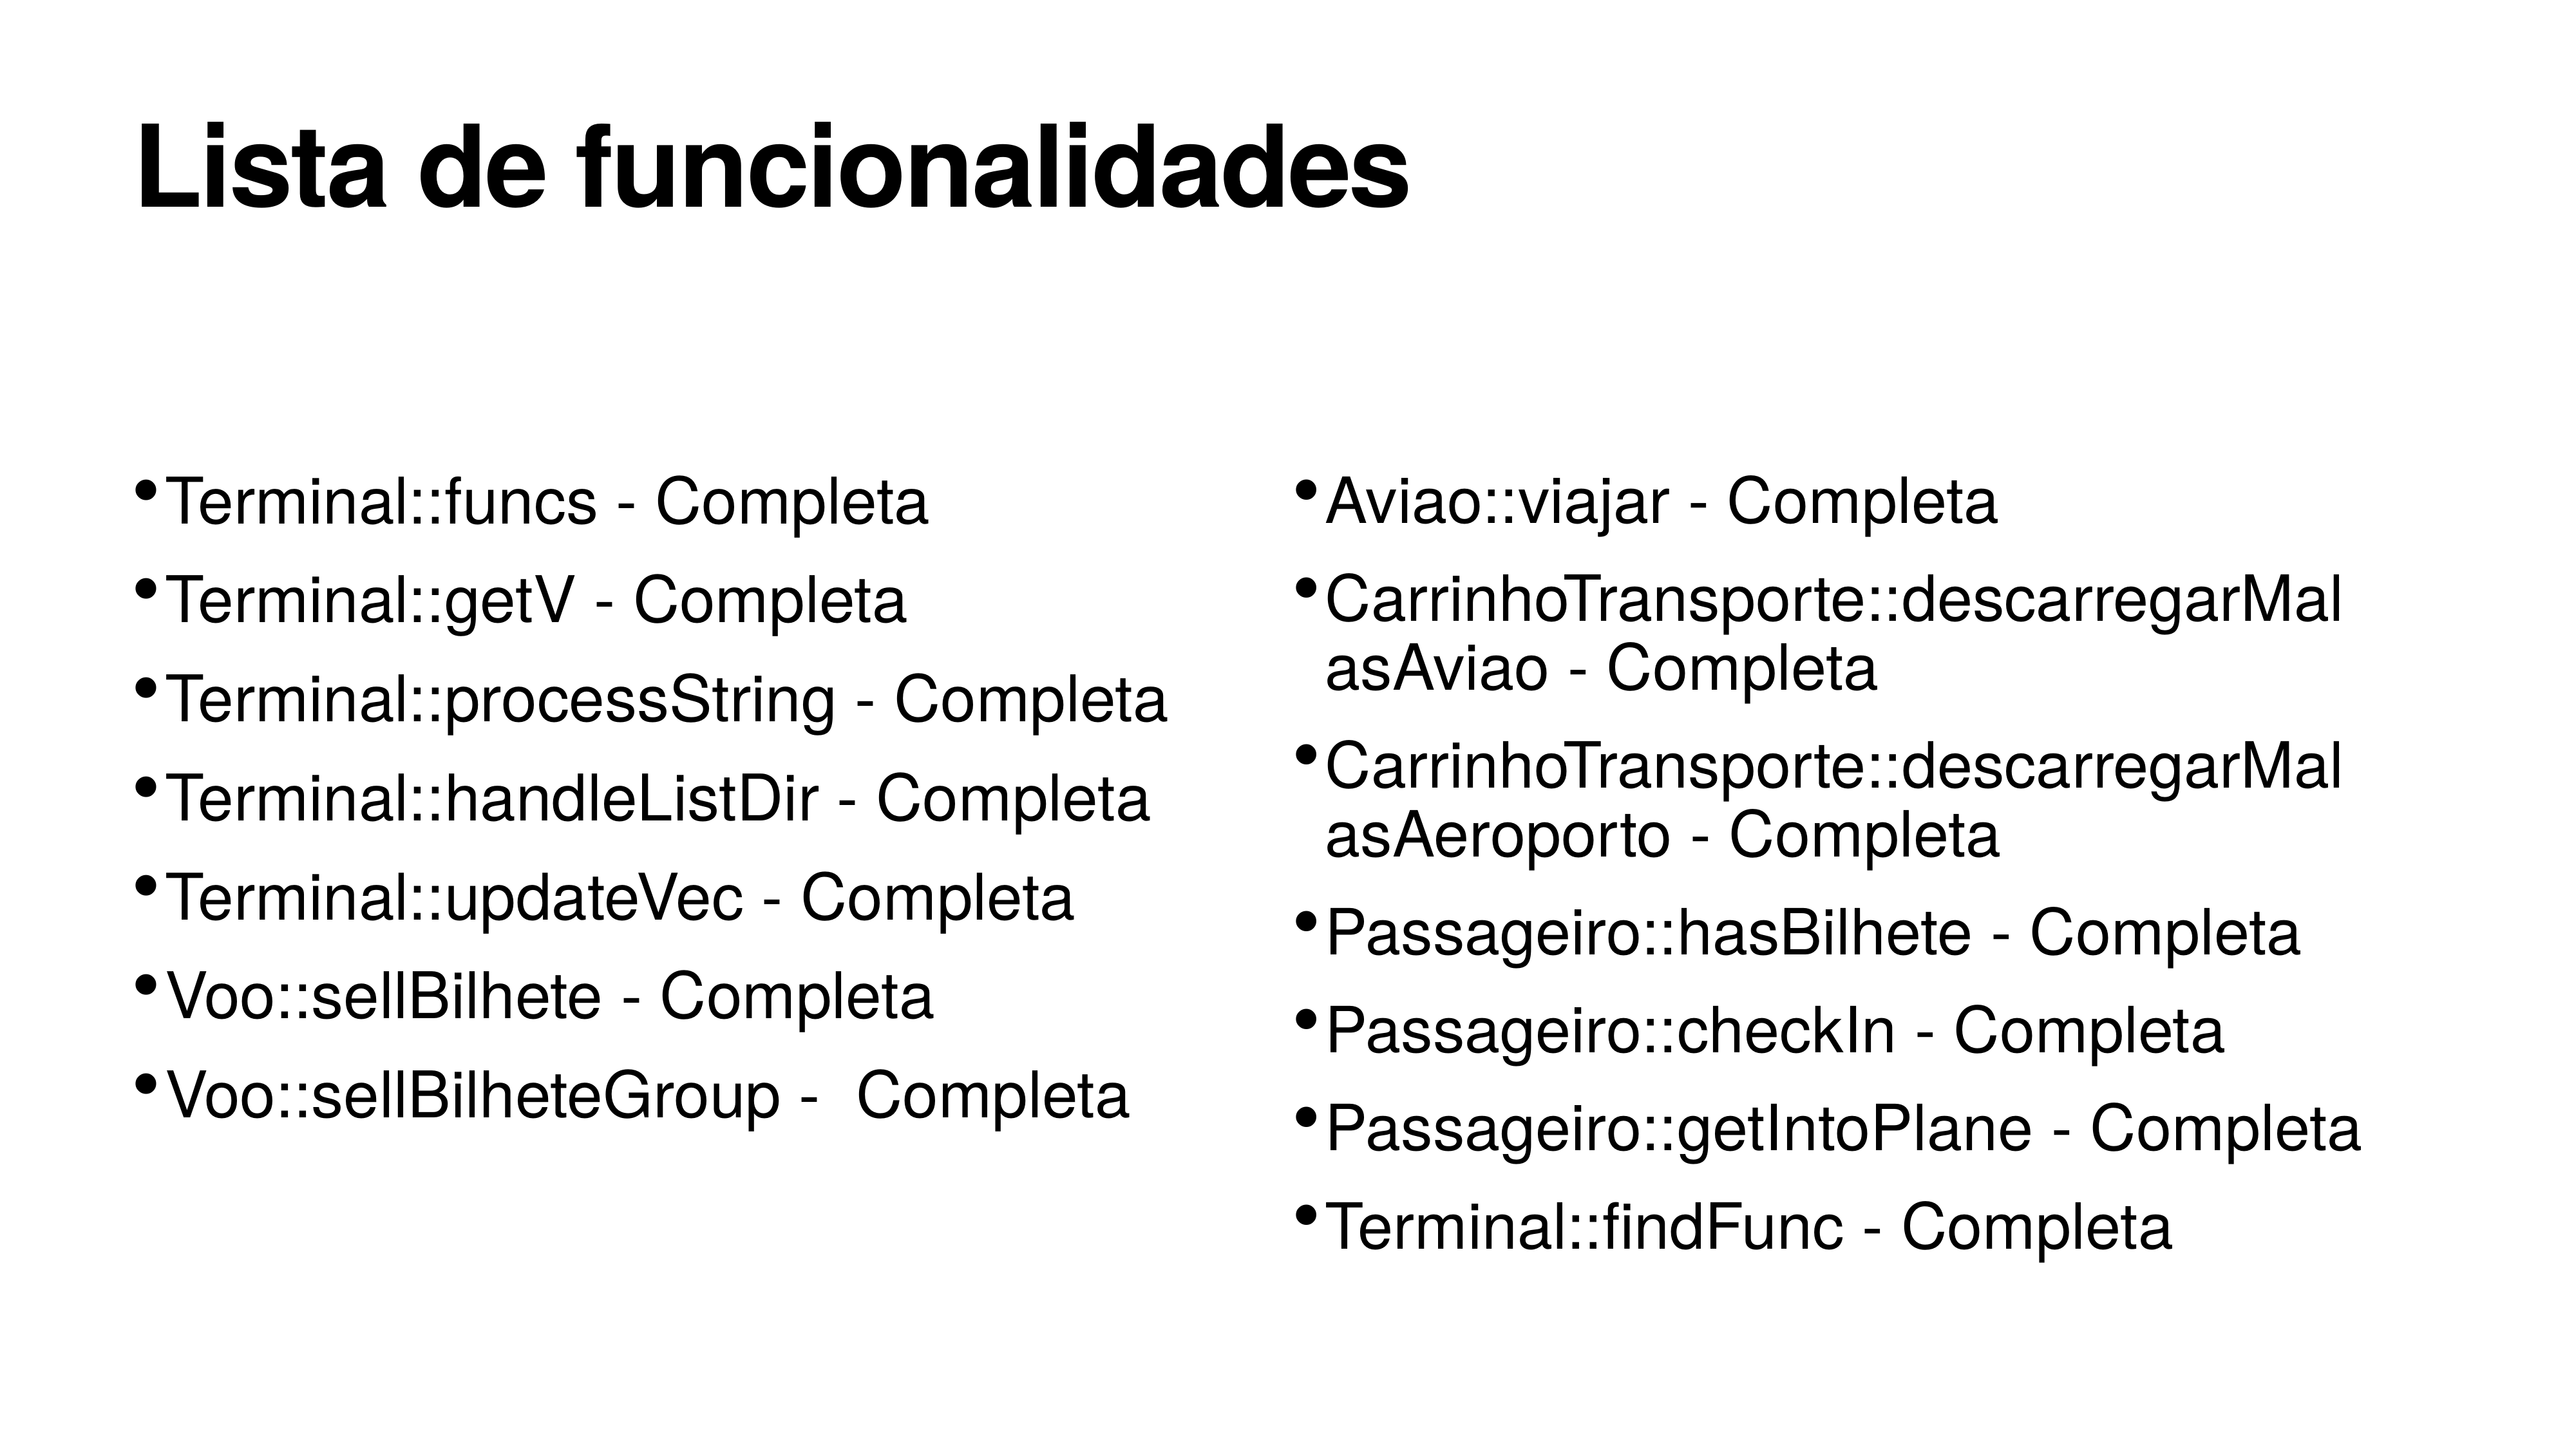

# Lista de funcionalidades

Terminal::funcs - Completa
Terminal::getV - Completa
Terminal::processString - Completa
Terminal::handleListDir - Completa
Terminal::updateVec - Completa
Voo::sellBilhete - Completa
Voo::sellBilheteGroup -  Completa
Aviao::viajar - Completa
CarrinhoTransporte::descarregarMalasAviao - Completa
CarrinhoTransporte::descarregarMalasAeroporto - Completa
Passageiro::hasBilhete - Completa
Passageiro::checkIn - Completa
Passageiro::getIntoPlane - Completa
Terminal::findFunc - Completa